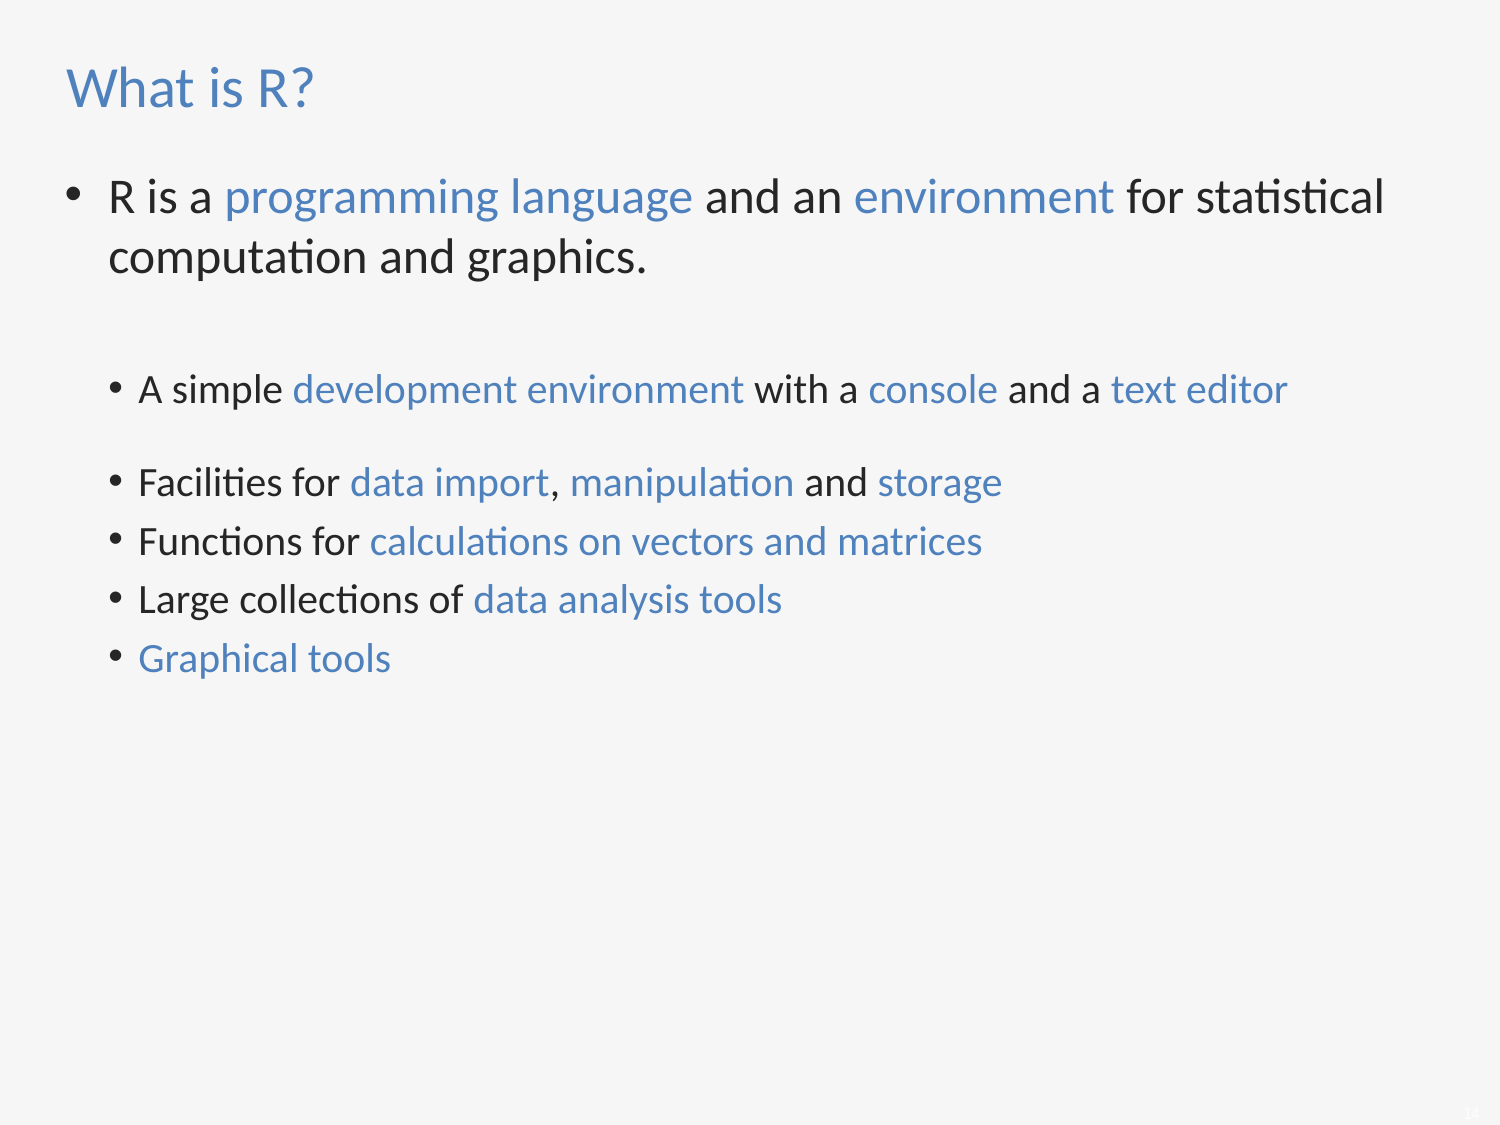

# What is R?
R is a programming language and an environment for statistical computation and graphics.

A simple development environment with a console and a text editor

Facilities for data import, manipulation and storage
Functions for calculations on vectors and matrices
Large collections of data analysis tools
Graphical tools